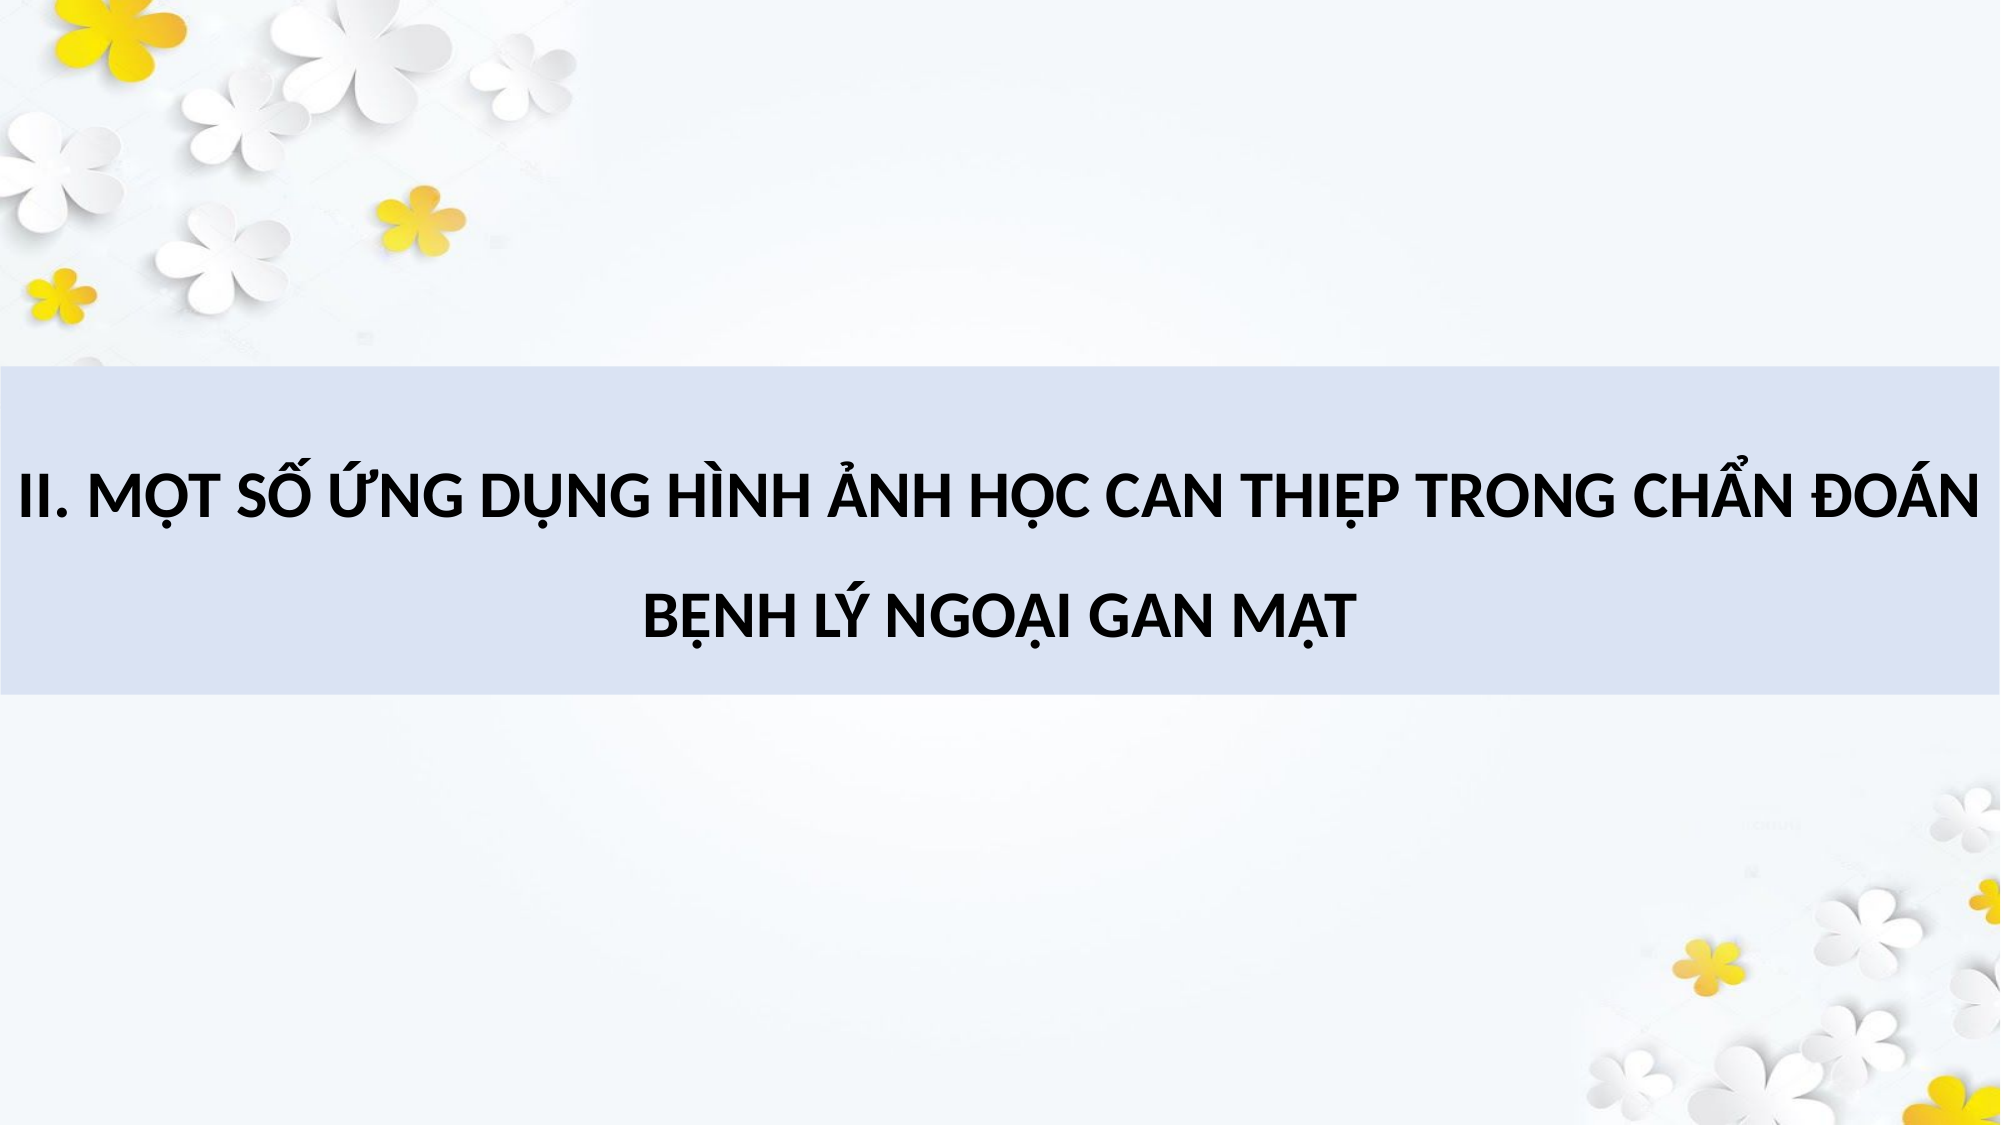

# II. MỘT SỐ ỨNG DỤNG HÌNH ẢNH HỌC CAN THIỆP TRONG CHẨN ĐOÁN BỆNH LÝ NGOẠI GAN MẬT